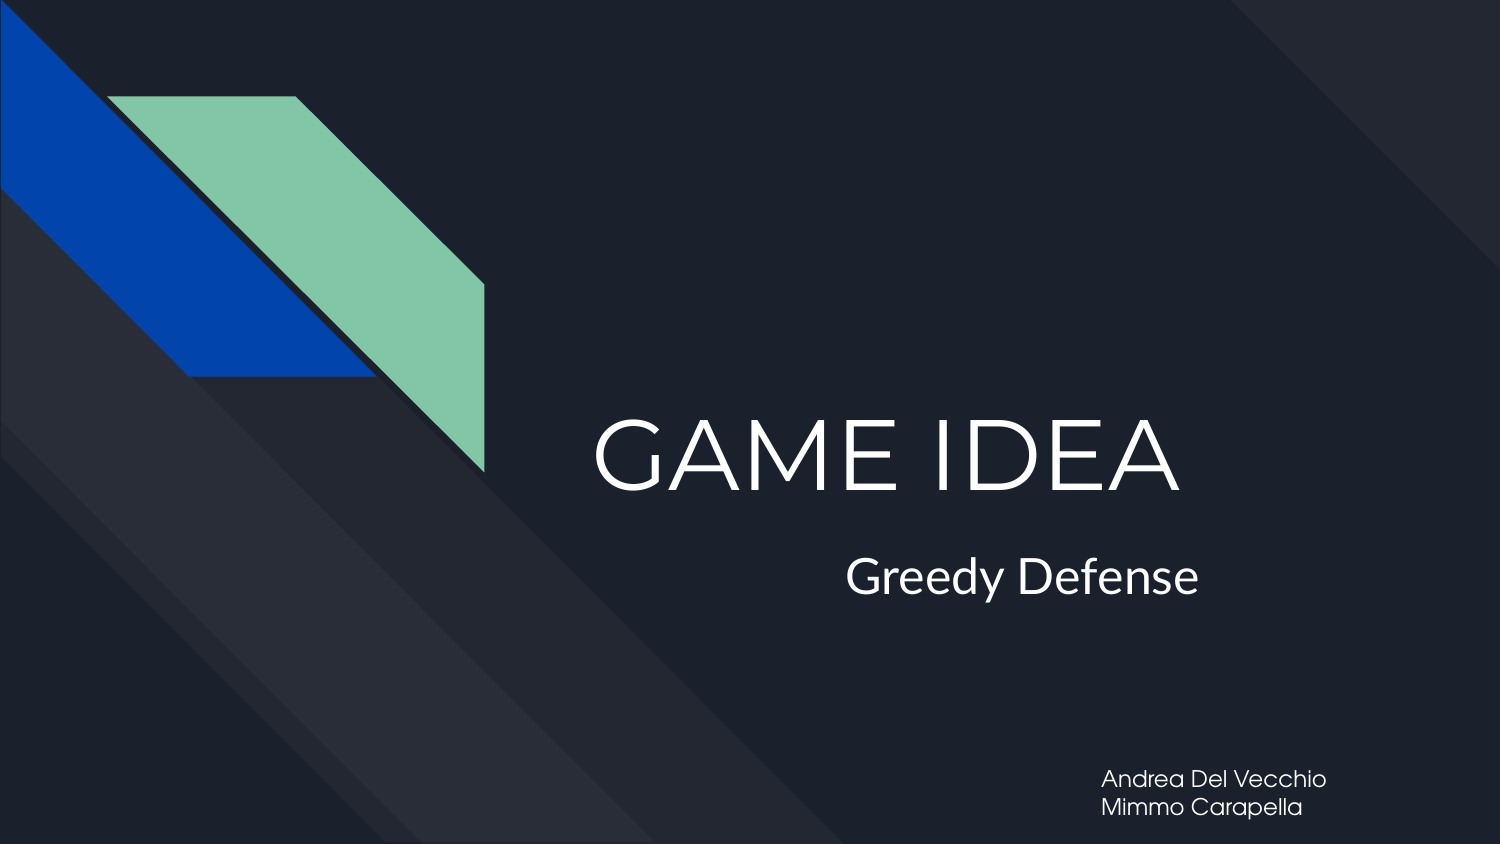

# GAME IDEA
Greedy Defense
Andrea Del Vecchio
Mimmo Carapella